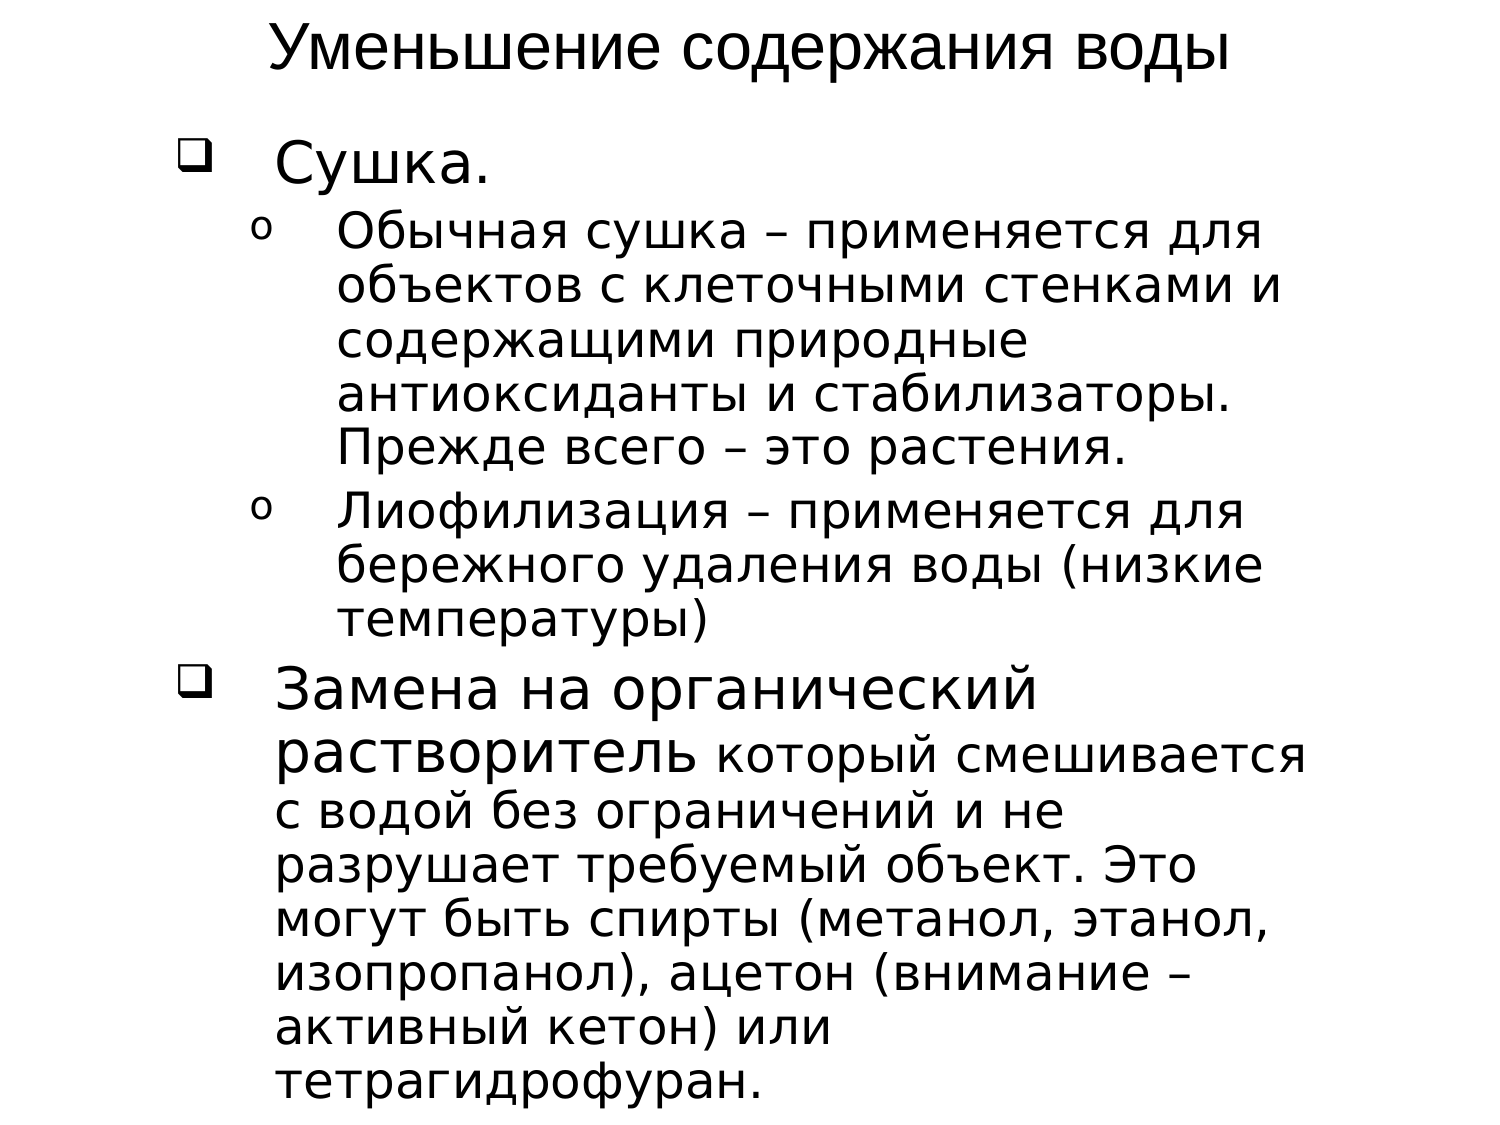

# Уменьшение содержания воды
Сушка.
Обычная сушка – применяется для объектов с клеточными стенками и содержащими природные антиоксиданты и стабилизаторы.
Прежде всего – это растения.
Лиофилизация – применяется для бережного удаления воды (низкие температуры)
Замена на органический растворитель который смешивается с водой без ограничений и не разрушает требуемый объект. Это могут быть спирты (метанол, этанол, изопропанол), ацетон (внимание – активный кетон) или тетрагидрофуран.